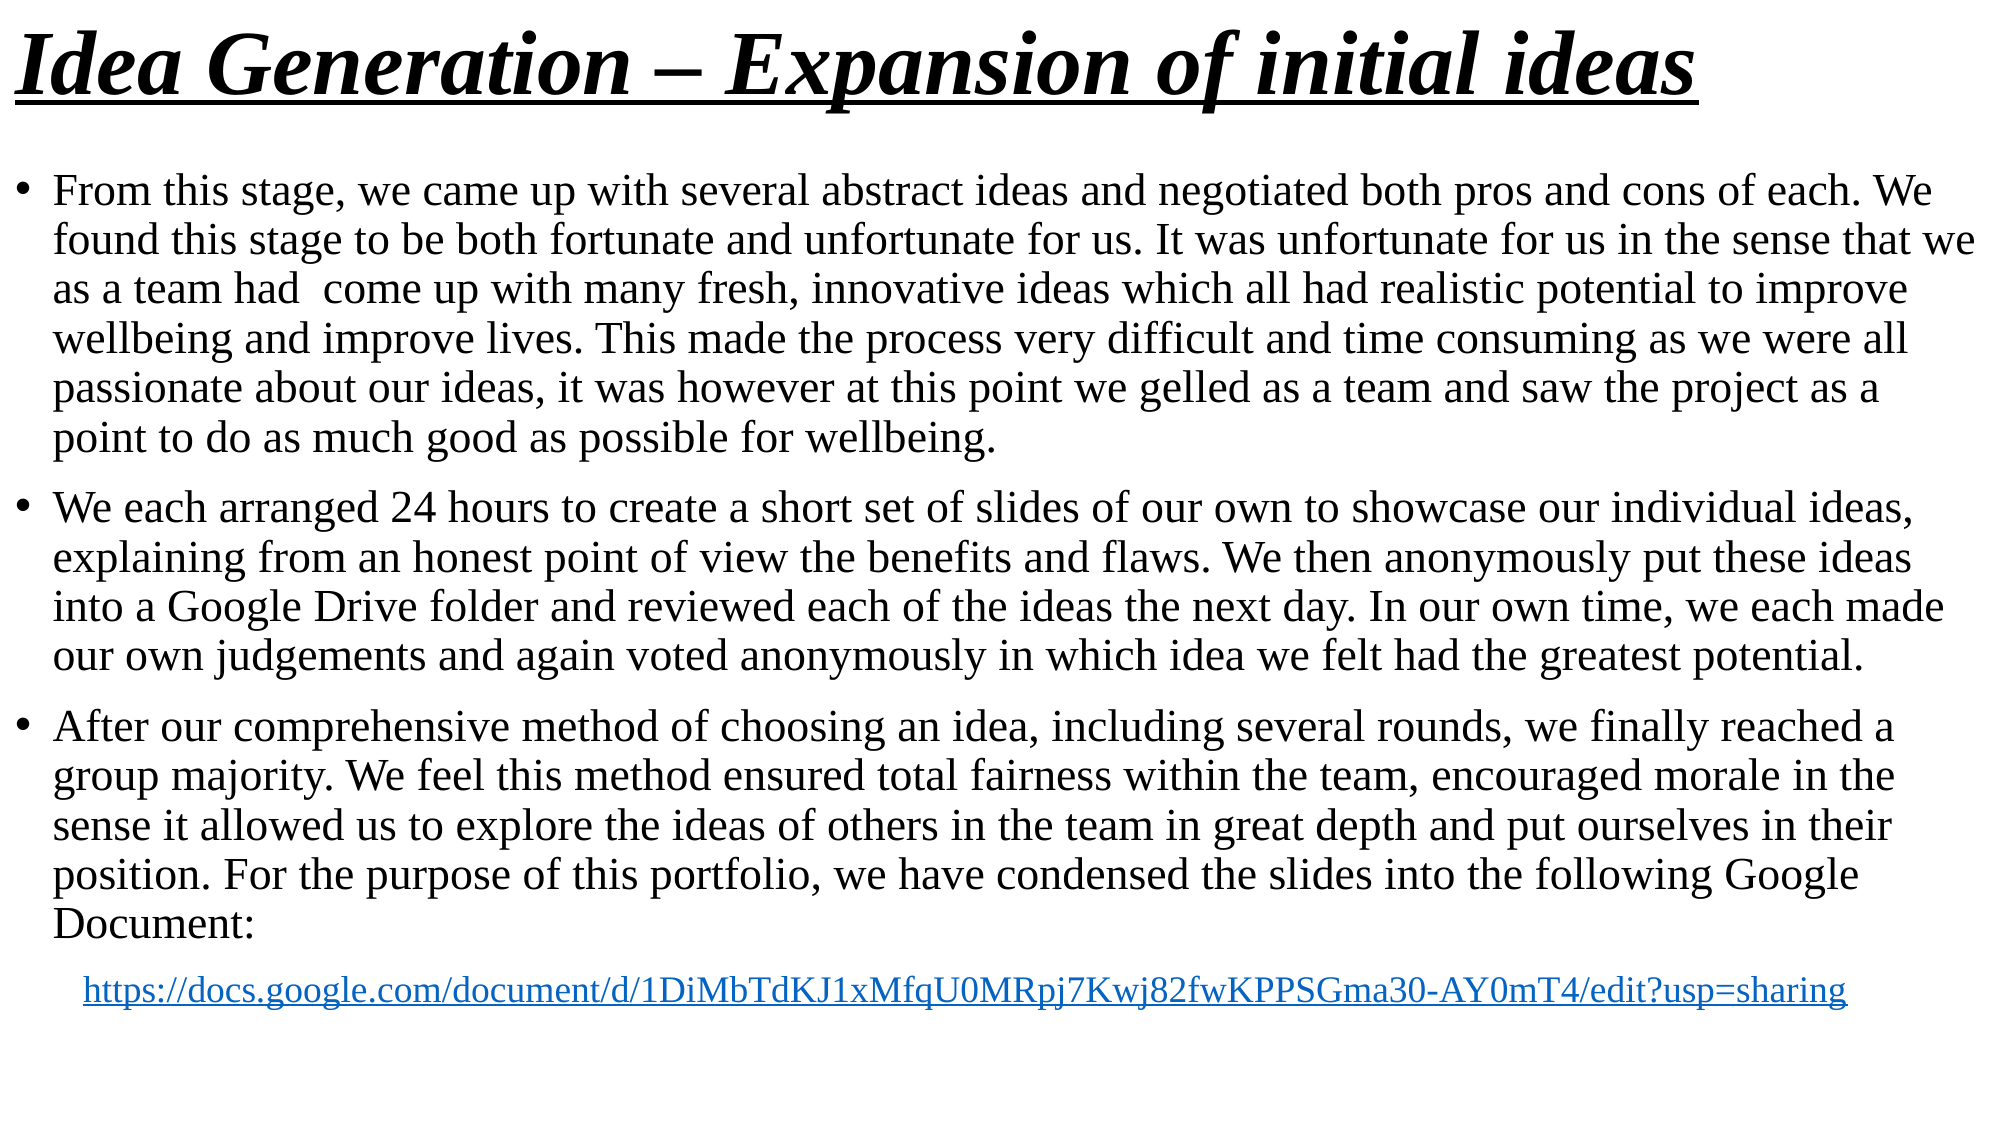

# Idea Generation – Expansion of initial ideas
From this stage, we came up with several abstract ideas and negotiated both pros and cons of each. We found this stage to be both fortunate and unfortunate for us. It was unfortunate for us in the sense that we as a team had  come up with many fresh, innovative ideas which all had realistic potential to improve wellbeing and improve lives. This made the process very difficult and time consuming as we were all passionate about our ideas, it was however at this point we gelled as a team and saw the project as a point to do as much good as possible for wellbeing.
We each arranged 24 hours to create a short set of slides of our own to showcase our individual ideas, explaining from an honest point of view the benefits and flaws. We then anonymously put these ideas into a Google Drive folder and reviewed each of the ideas the next day. In our own time, we each made our own judgements and again voted anonymously in which idea we felt had the greatest potential.
After our comprehensive method of choosing an idea, including several rounds, we finally reached a group majority. We feel this method ensured total fairness within the team, encouraged morale in the sense it allowed us to explore the ideas of others in the team in great depth and put ourselves in their position. For the purpose of this portfolio, we have condensed the slides into the following Google Document:
        https://docs.google.com/document/d/1DiMbTdKJ1xMfqU0MRpj7Kwj82fwKPPSGma30-AY0mT4/edit?usp=sharing